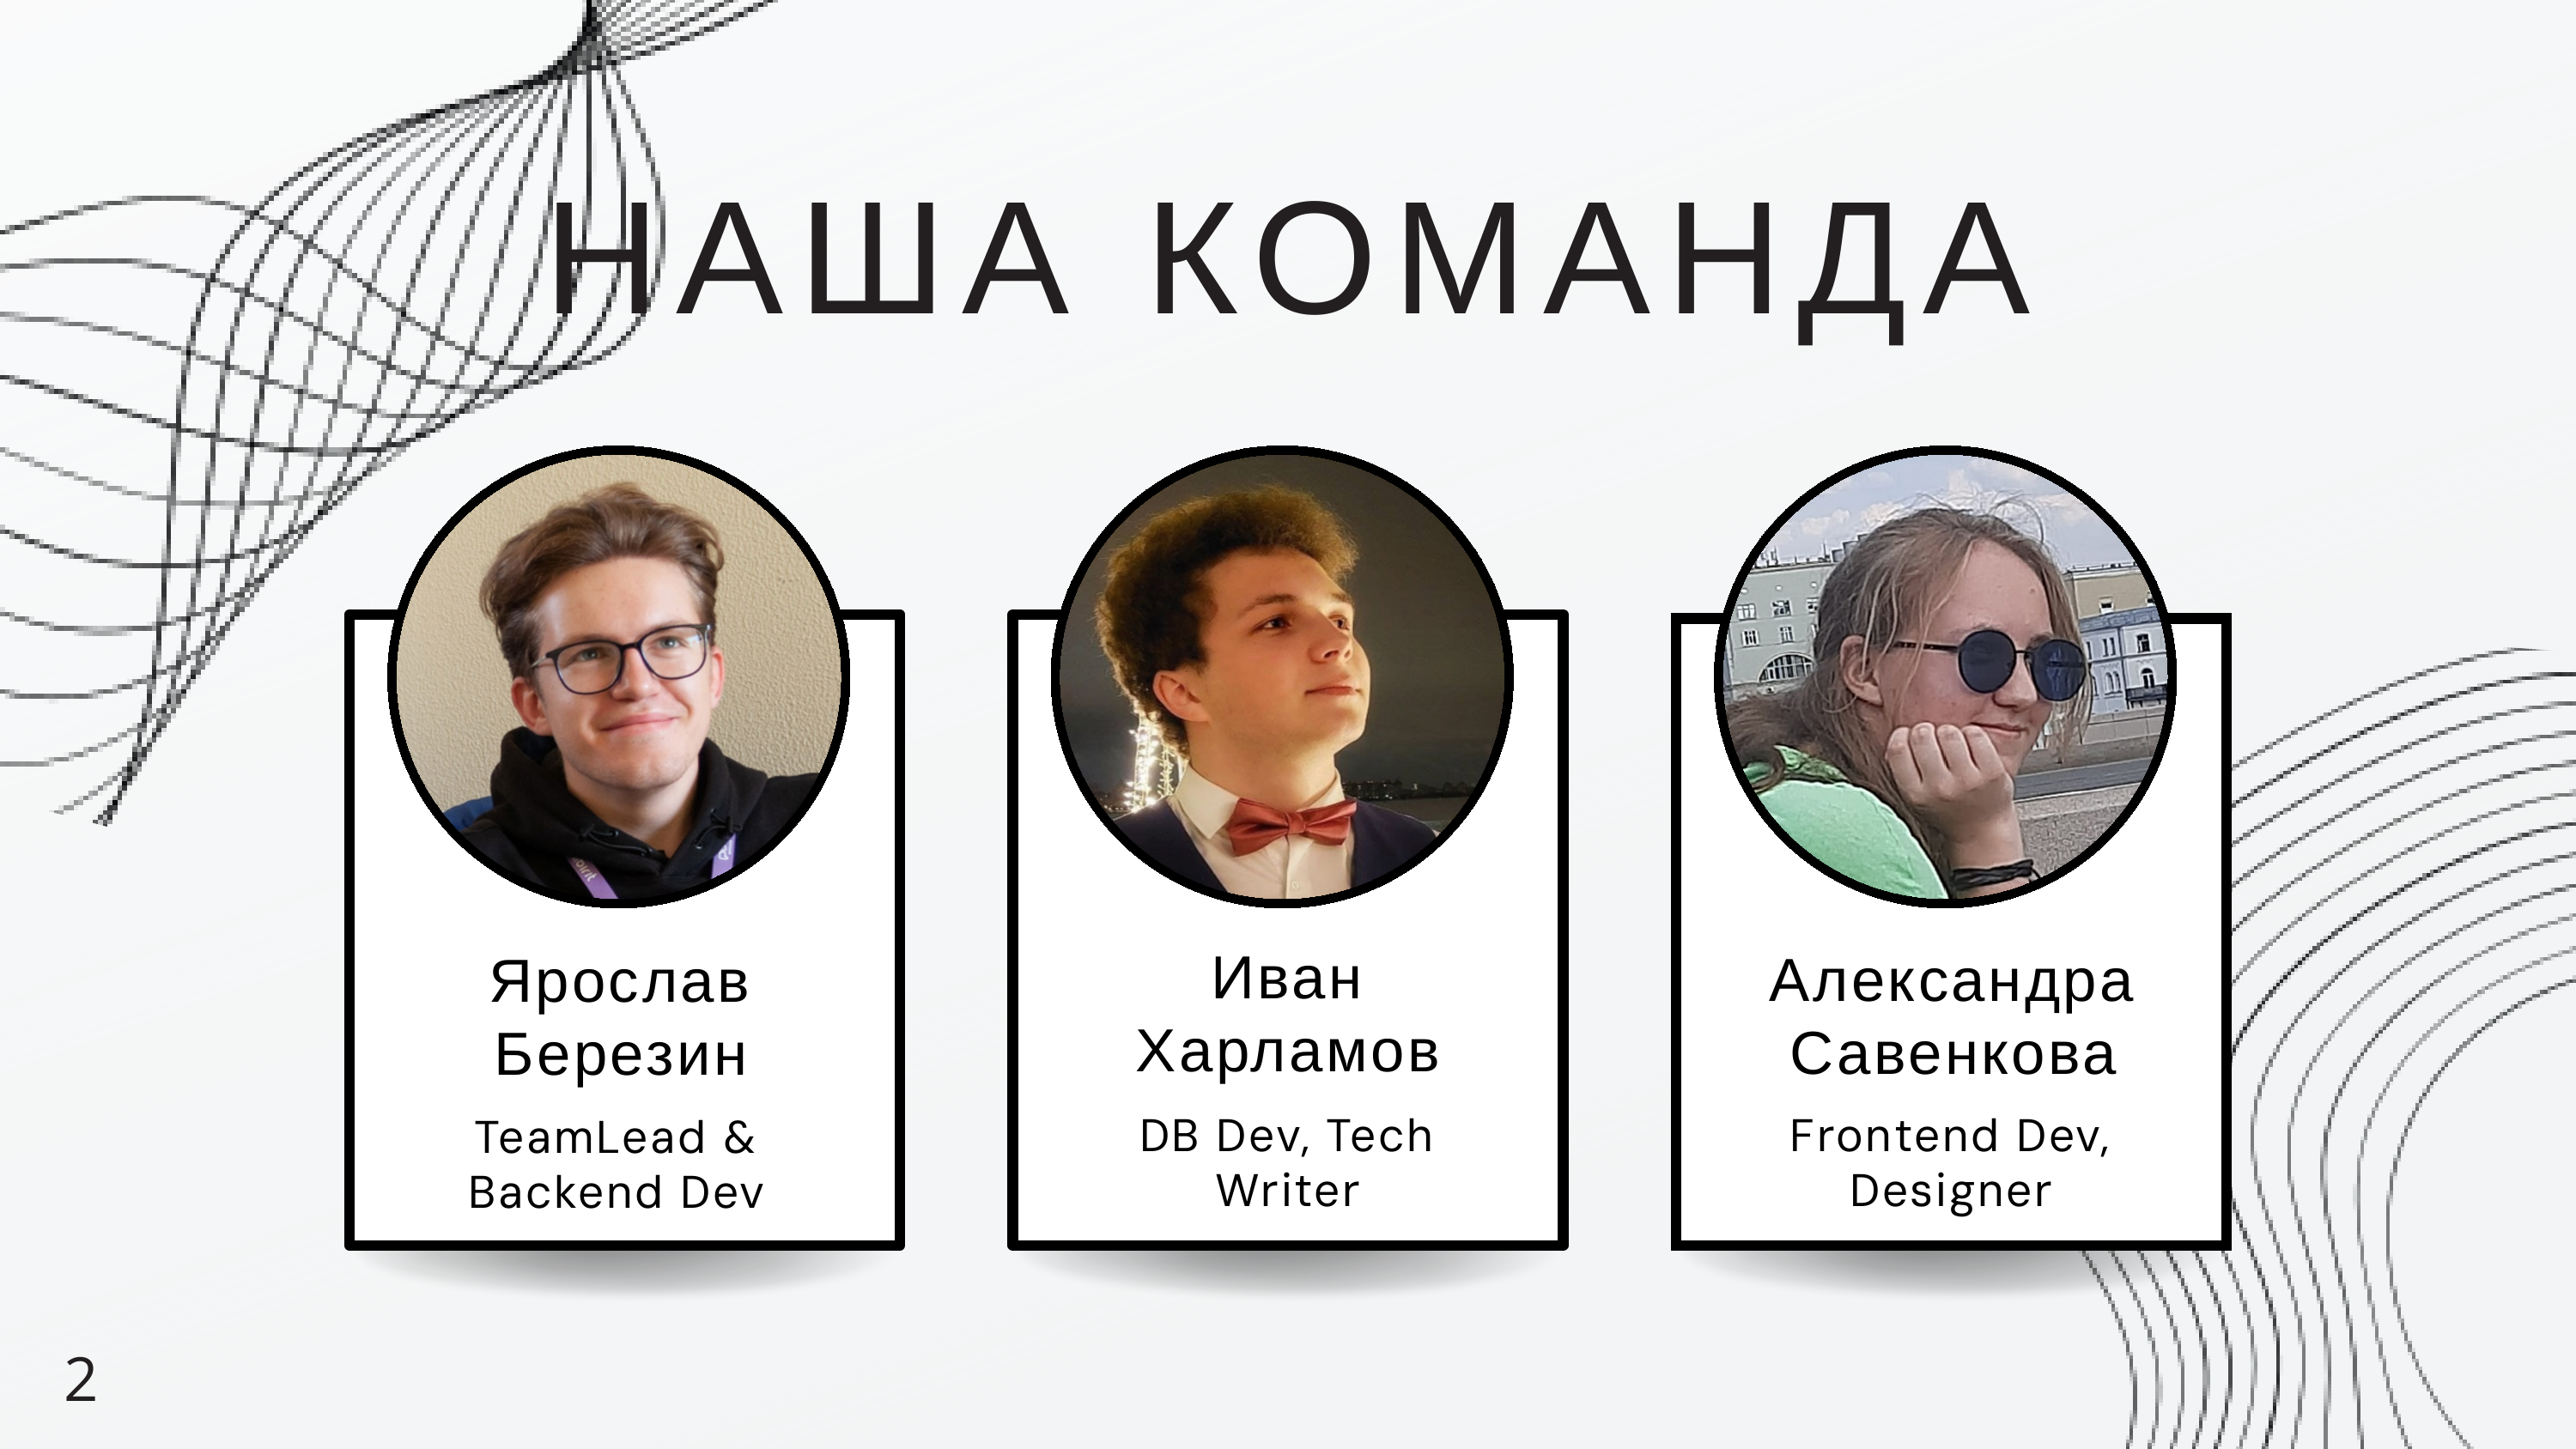

НАША КОМАНДА

Иван Харламов
Александра Савенкова
Ярослав Березин
Frontend Dev, Designer
DB Dev, Tech Writer
TeamLead & Backend Dev

2